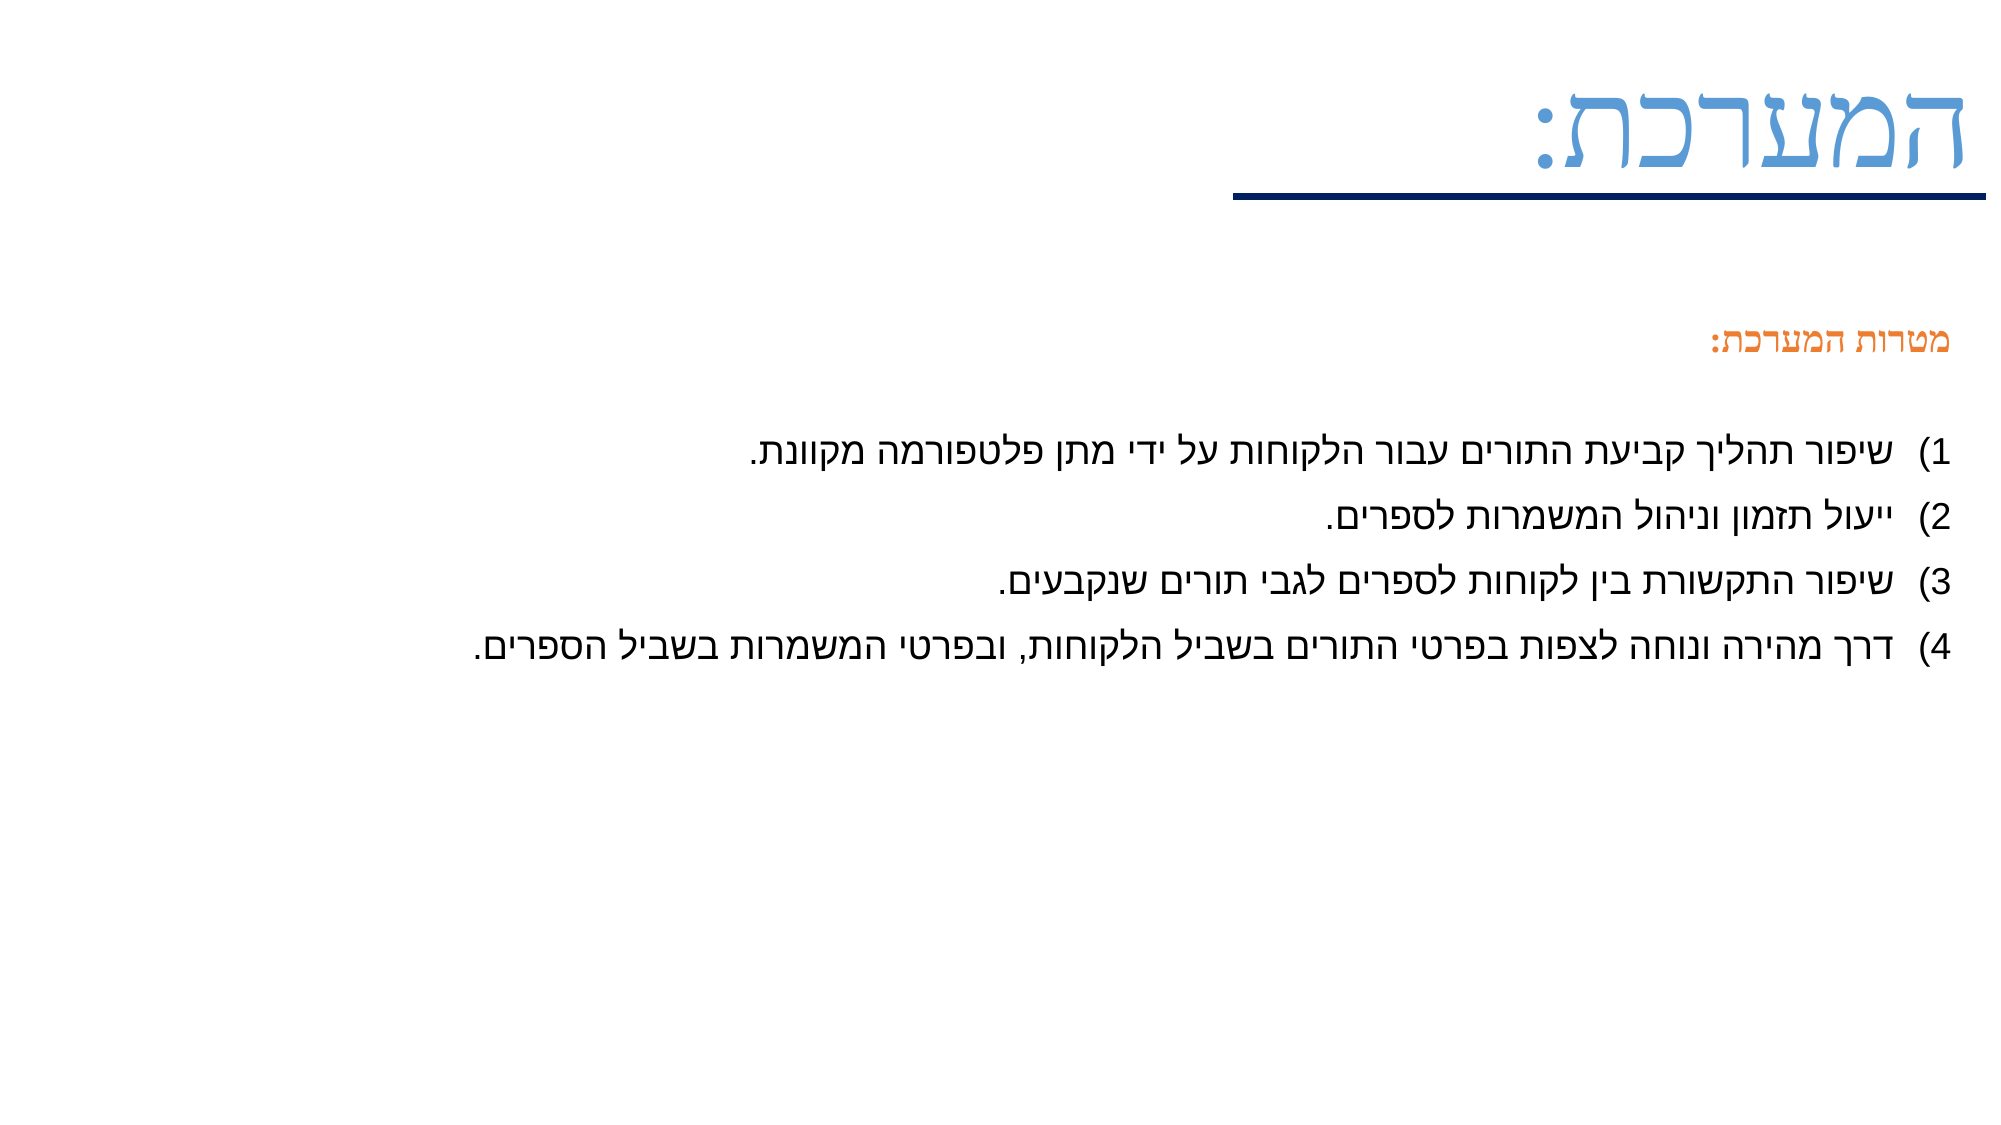

המערכת:

מטרות המערכת:

שיפור תהליך קביעת התורים עבור הלקוחות על ידי מתן פלטפורמה מקוונת.
ייעול תזמון וניהול המשמרות לספרים.
שיפור התקשורת בין לקוחות לספרים לגבי תורים שנקבעים.
דרך מהירה ונוחה לצפות בפרטי התורים בשביל הלקוחות, ובפרטי המשמרות בשביל הספרים.